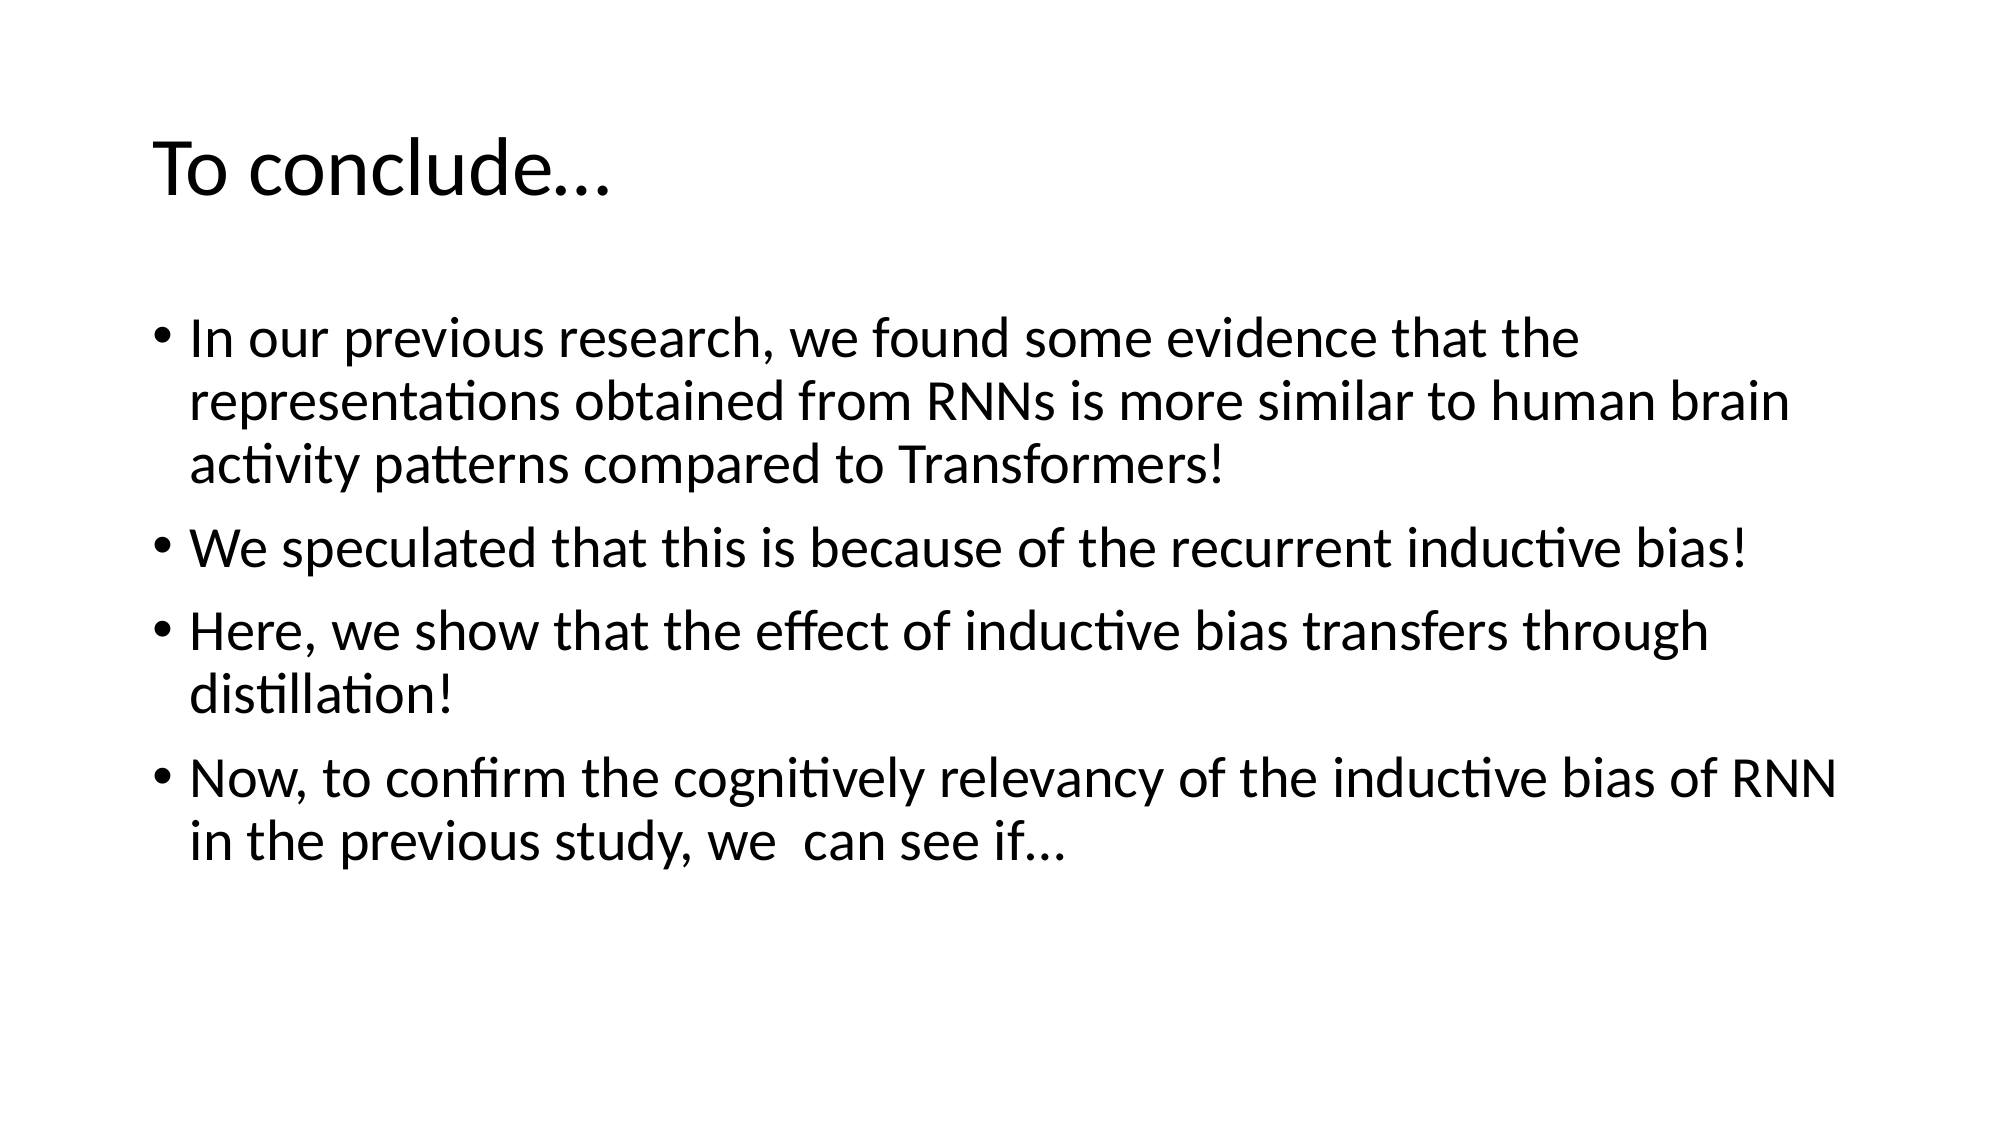

# To conclude…
In our previous research, we found some evidence that the representations obtained from RNNs is more similar to human brain activity patterns compared to Transformers!
We speculated that this is because of the recurrent inductive bias!
Here, we show that the effect of inductive bias transfers through distillation!
Now, to confirm the cognitively relevancy of the inductive bias of RNN in the previous study, we  can see if…